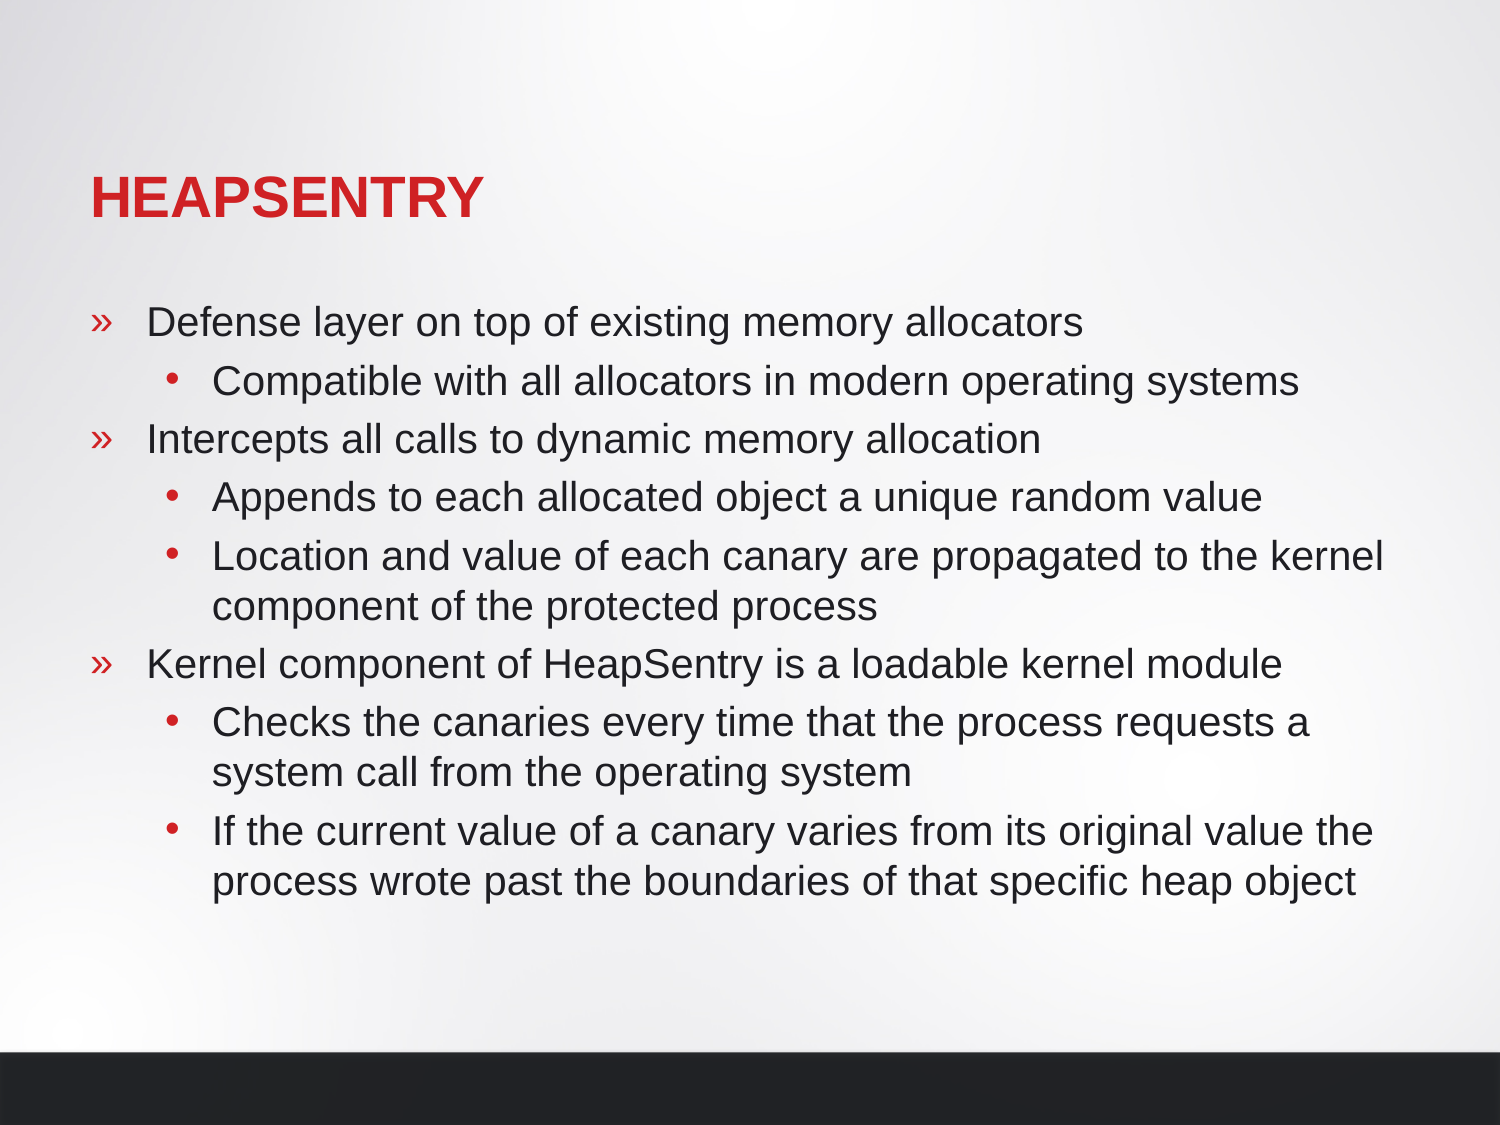

# Heapsentry
Defense layer on top of existing memory allocators
Compatible with all allocators in modern operating systems
Intercepts all calls to dynamic memory allocation
Appends to each allocated object a unique random value
Location and value of each canary are propagated to the kernel component of the protected process
Kernel component of HeapSentry is a loadable kernel module
Checks the canaries every time that the process requests a system call from the operating system
If the current value of a canary varies from its original value the process wrote past the boundaries of that specific heap object